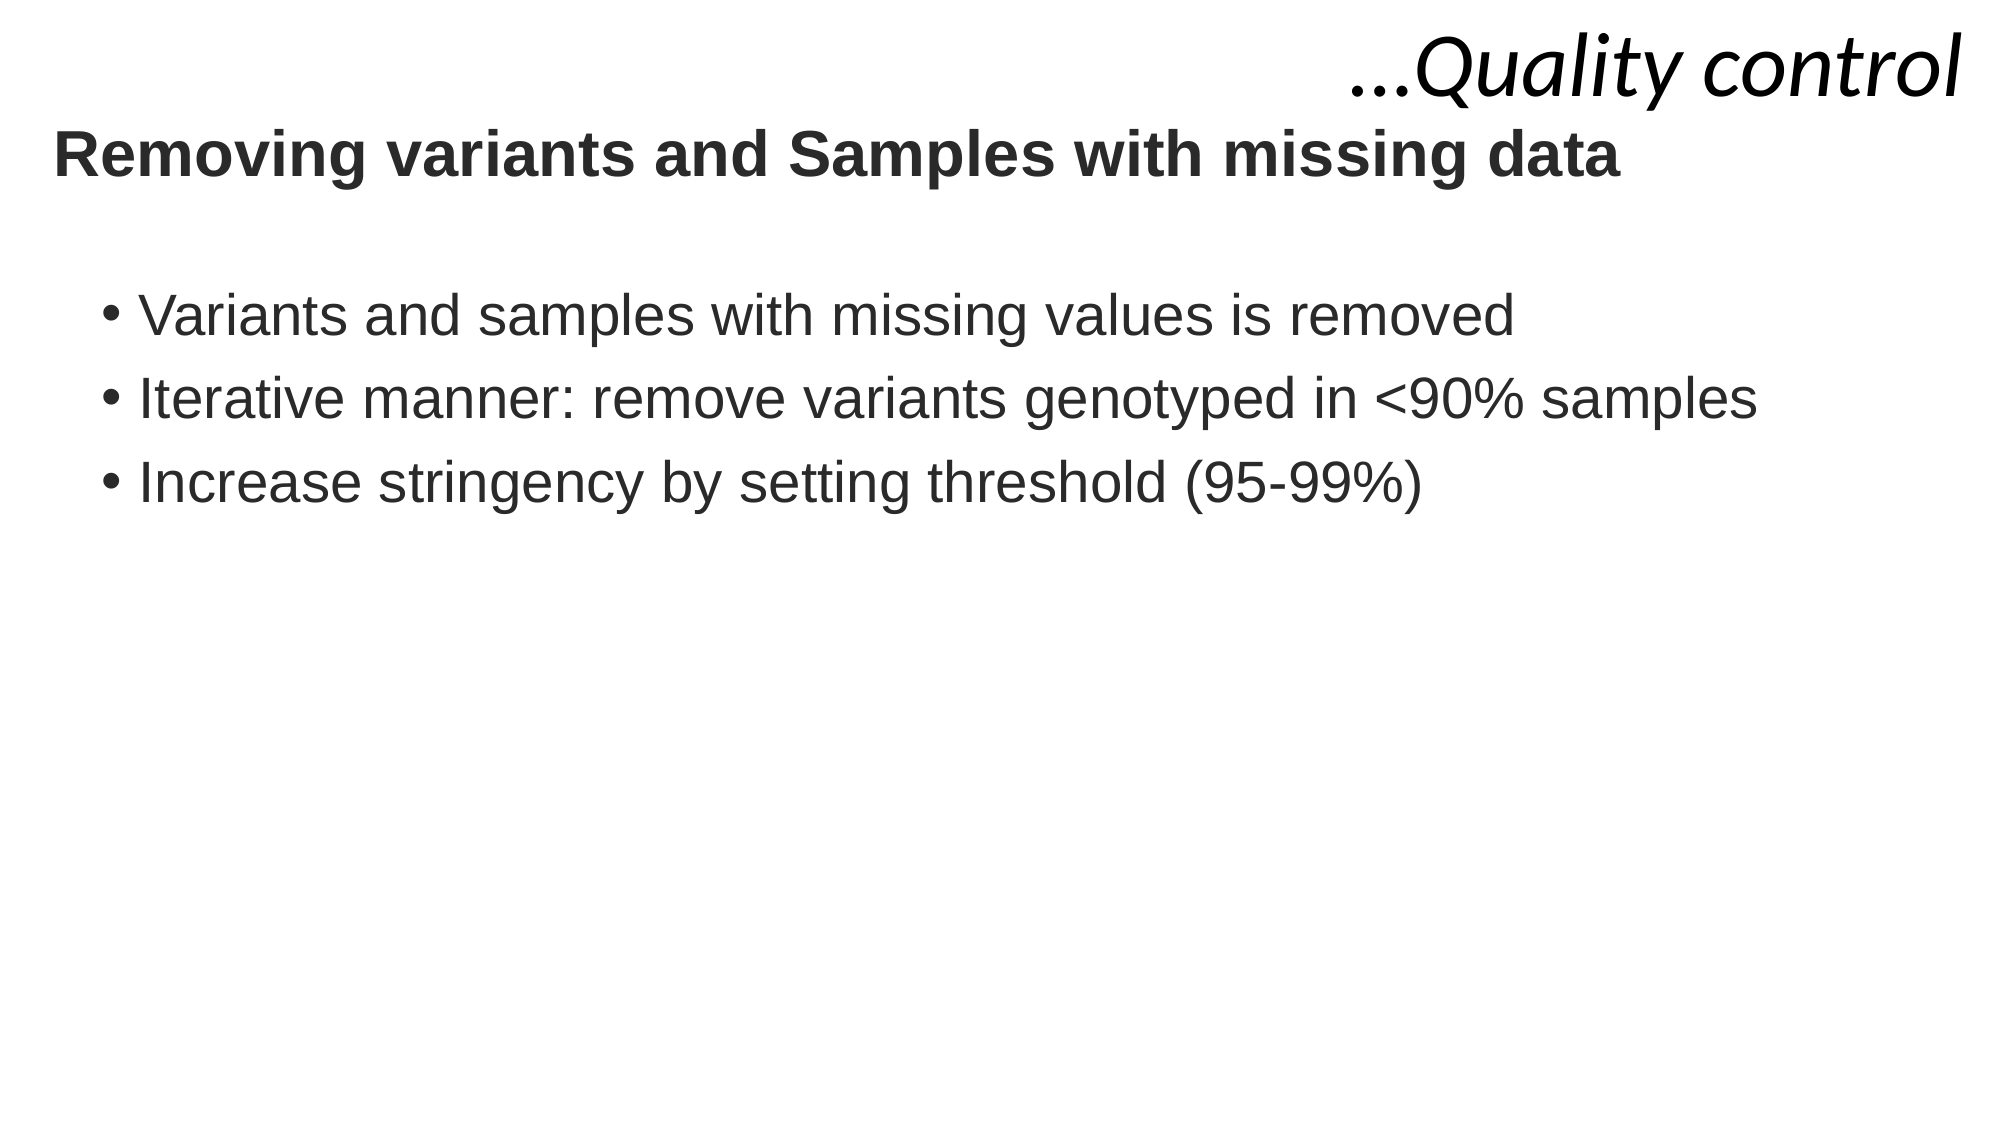

…Quality control
# Removing variants and Samples with missing data
Variants and samples with missing values is removed
Iterative manner: remove variants genotyped in <90% samples
Increase stringency by setting threshold (95-99%)